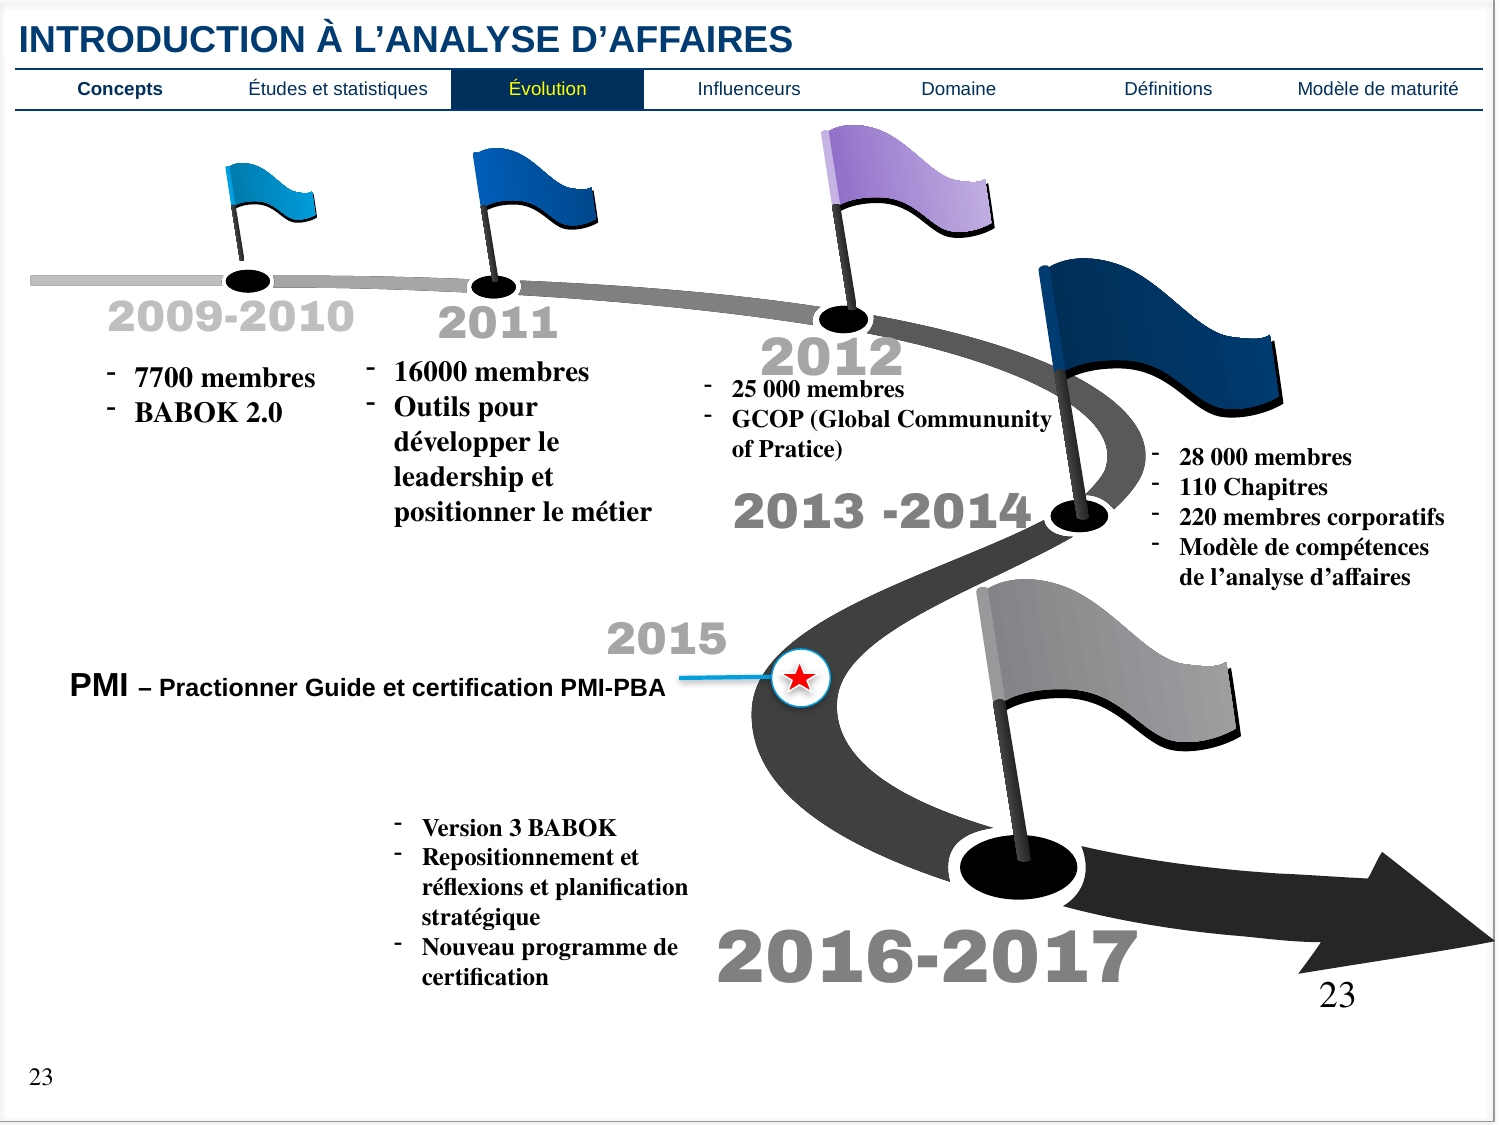

# Introduction à l’analyse d’affaires
| Concepts | Études et statistiques | Évolution | Influenceurs | Domaine | Définitions | Modèle de maturité |
| --- | --- | --- | --- | --- | --- | --- |

2009-2010
2011
2012
16000 membres
Outils pour développer le leadership et positionner le métier

7700 membres
BABOK 2.0

25 000 membres
GCOP (Global Commununity of Pratice)
28 000 membres
110 Chapitres
220 membres corporatifs
Modèle de compétences de l’analyse d’affaires

2013 -2014

2015

PMI – Practionner Guide et certification PMI-PBA

Version 3 BABOK
Repositionnement et réflexions et planification stratégique
Nouveau programme de certification

2016-2017
23